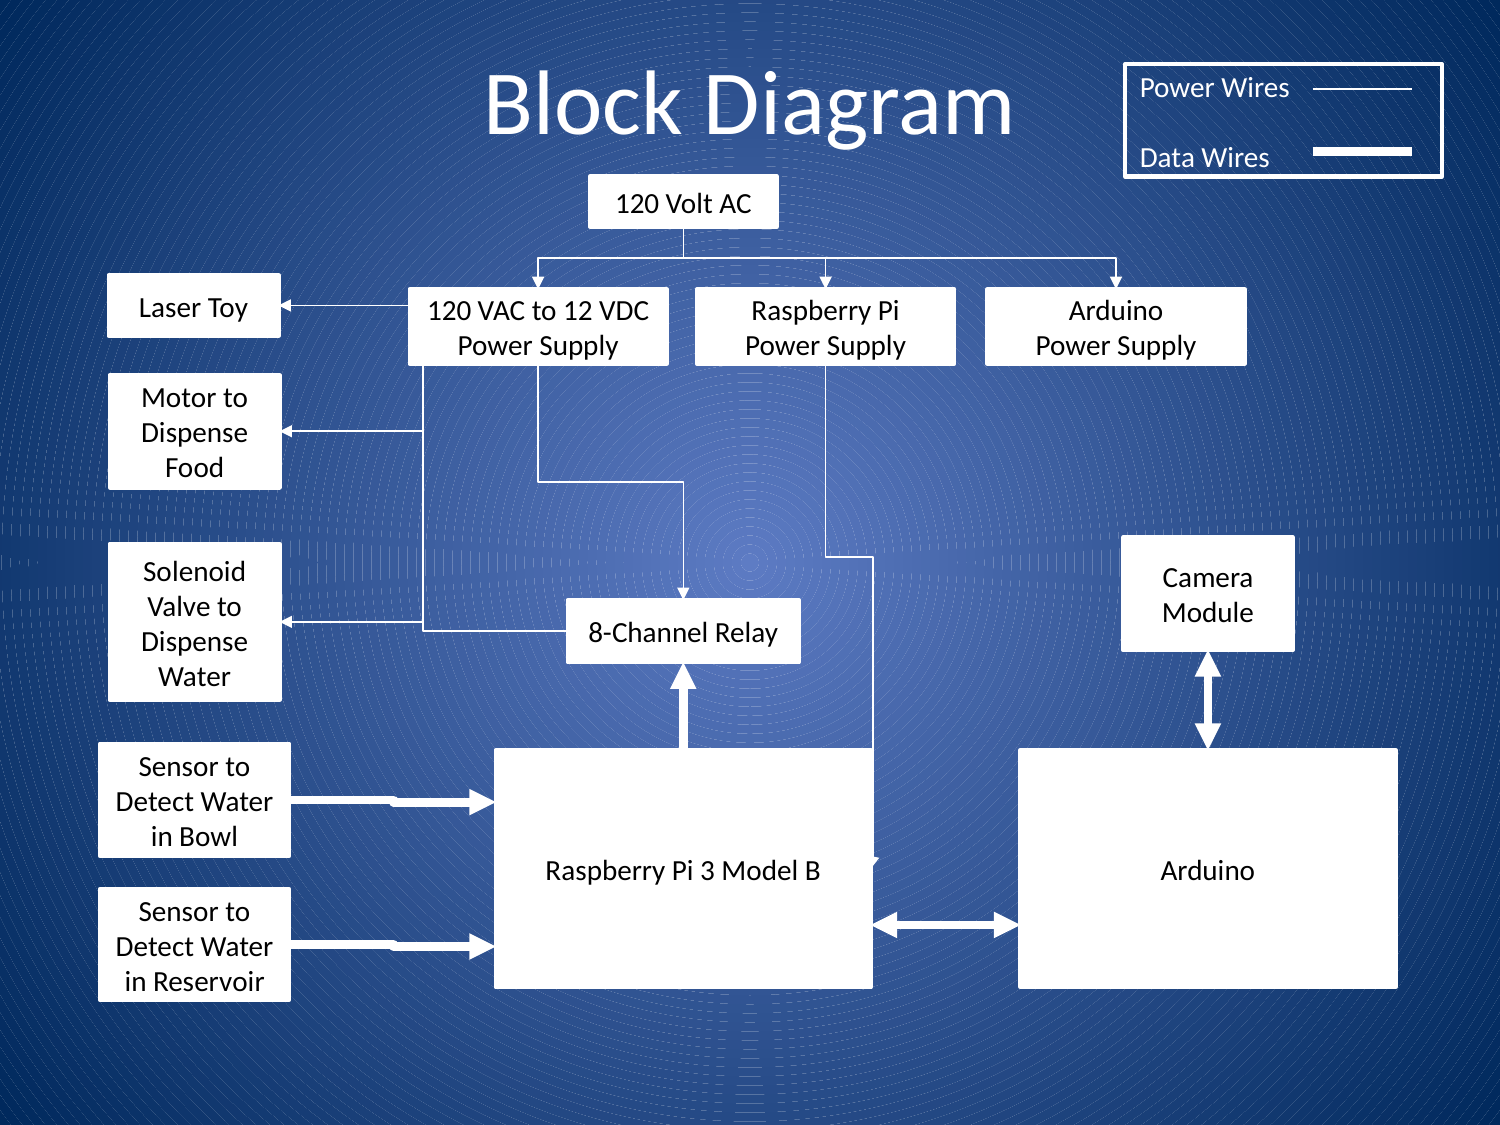

Block Diagram
Power Wires

Data Wires
120 Volt AC
Laser Toy
120 VAC to 12 VDC Power Supply
Raspberry Pi Power Supply
Arduino
Power Supply
Motor to Dispense Food
Camera Module
Solenoid Valve to Dispense Water
8-Channel Relay
Sensor to Detect Water in Bowl
Raspberry Pi 3 Model B
Arduino
Sensor to Detect Water in Reservoir